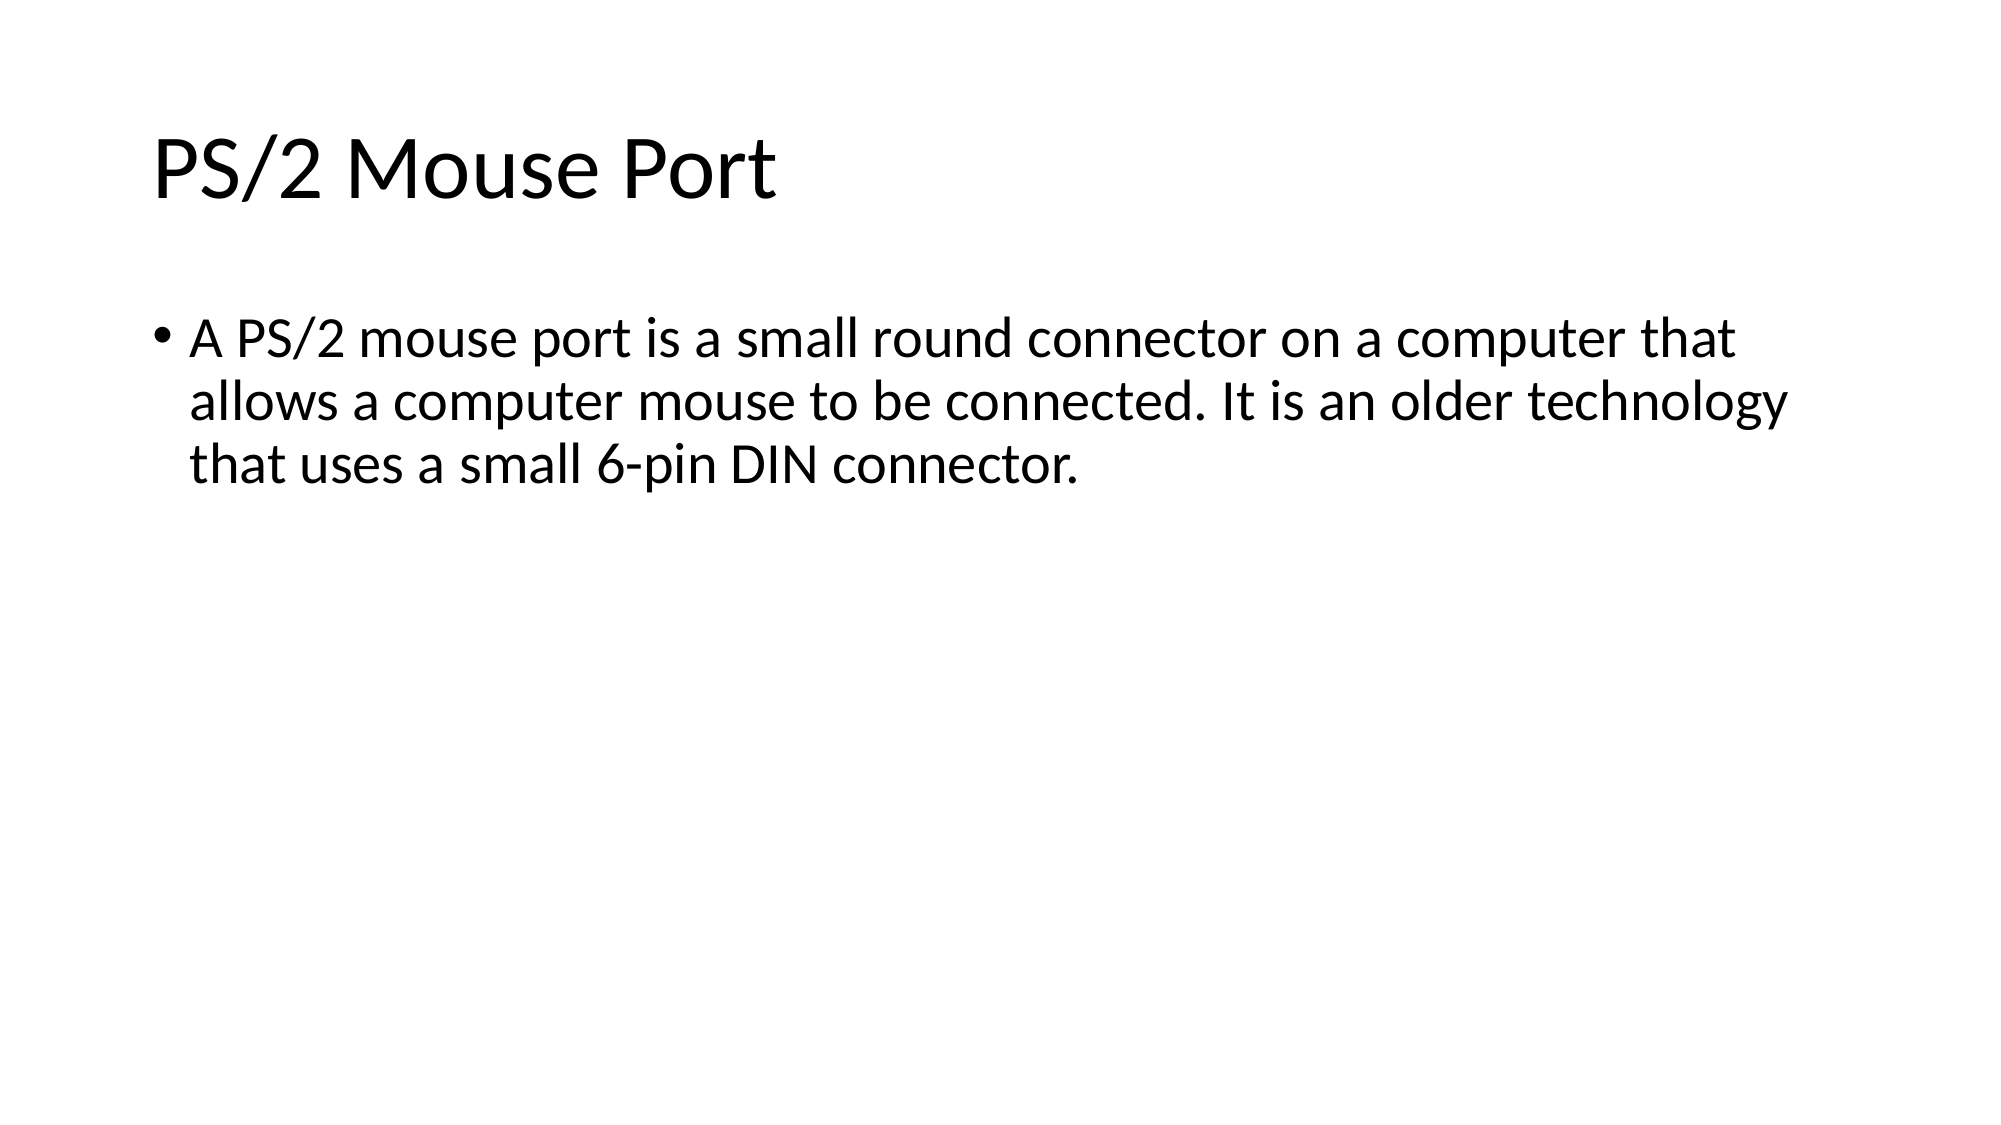

# PS/2 Mouse Port
A PS/2 mouse port is a small round connector on a computer that allows a computer mouse to be connected. It is an older technology that uses a small 6-pin DIN connector.